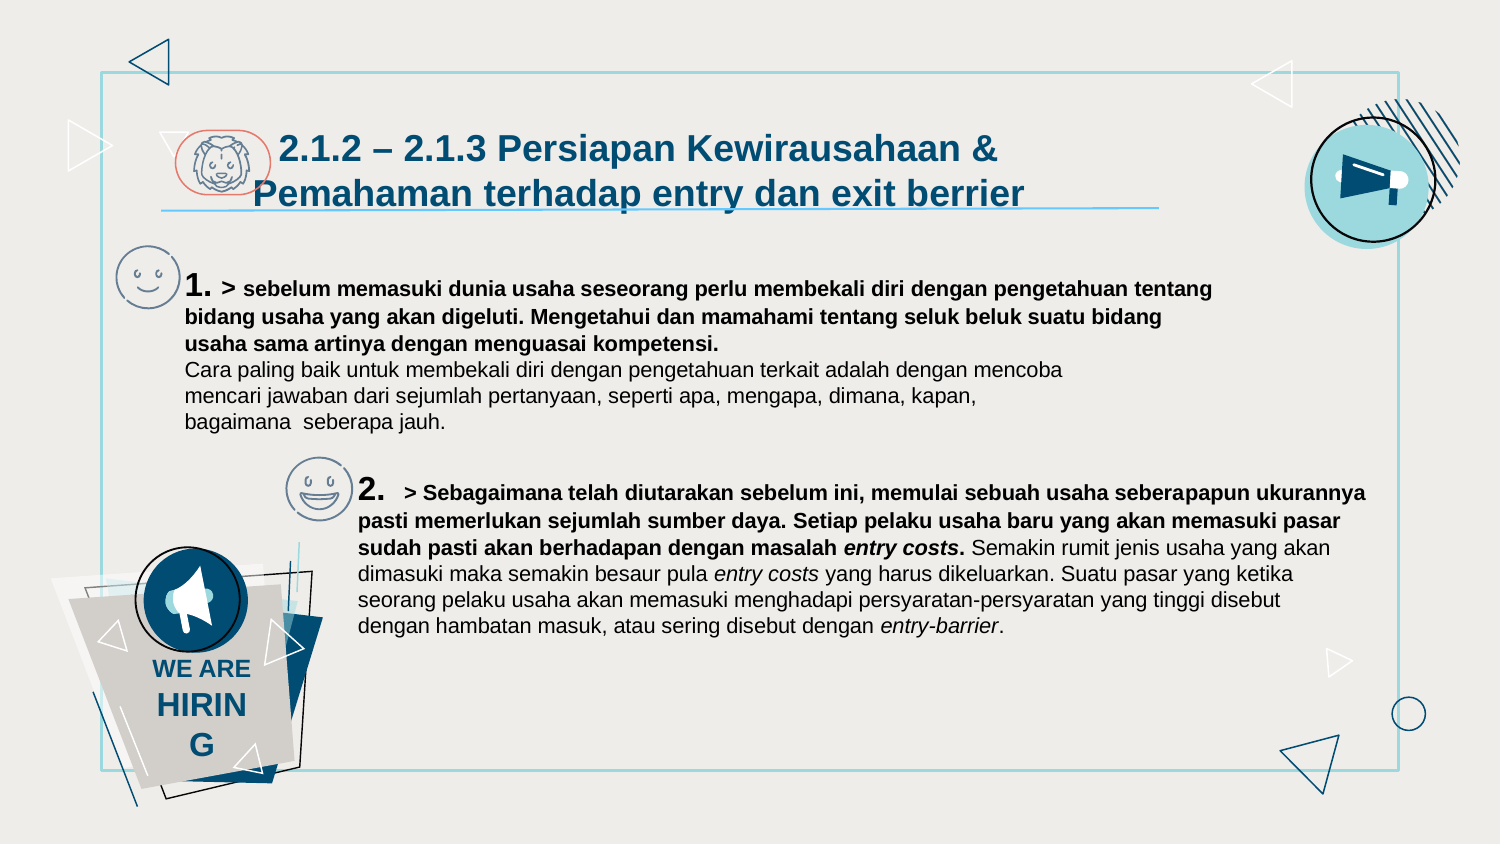

2.1.2 – 2.1.3 Persiapan Kewirausahaan &
Pemahaman terhadap entry dan exit berrier

1. > sebelum memasuki dunia usaha seseorang perlu membekali diri dengan pengetahuan tentang
bidang usaha yang akan digeluti. Mengetahui dan mamahami tentang seluk beluk suatu bidang
usaha sama artinya dengan menguasai kompetensi.
Cara paling baik untuk membekali diri dengan pengetahuan terkait adalah dengan mencoba
mencari jawaban dari sejumlah pertanyaan, seperti apa, mengapa, dimana, kapan,
bagaimana  seberapa jauh.

2.  > Sebagaimana telah diutarakan sebelum ini, memulai sebuah usaha sebera­papun ukurannya
pasti memerlukan sejumlah sumber daya. Setiap pelaku usaha baru yang akan memasuki pasar
sudah pasti akan berhadapan dengan masalah entry costs. Semakin rumit jenis usaha yang akan
dimasuki maka semakin besaur pula entry costs yang harus dikeluarkan. Suatu pasar yang ketika
seorang pelaku usaha akan memasuki menghadapi persyaratan-persyaratan yang tinggi disebut
dengan hambatan masuk, atau sering disebut dengan entry-barrier.

WE ARE HIRING